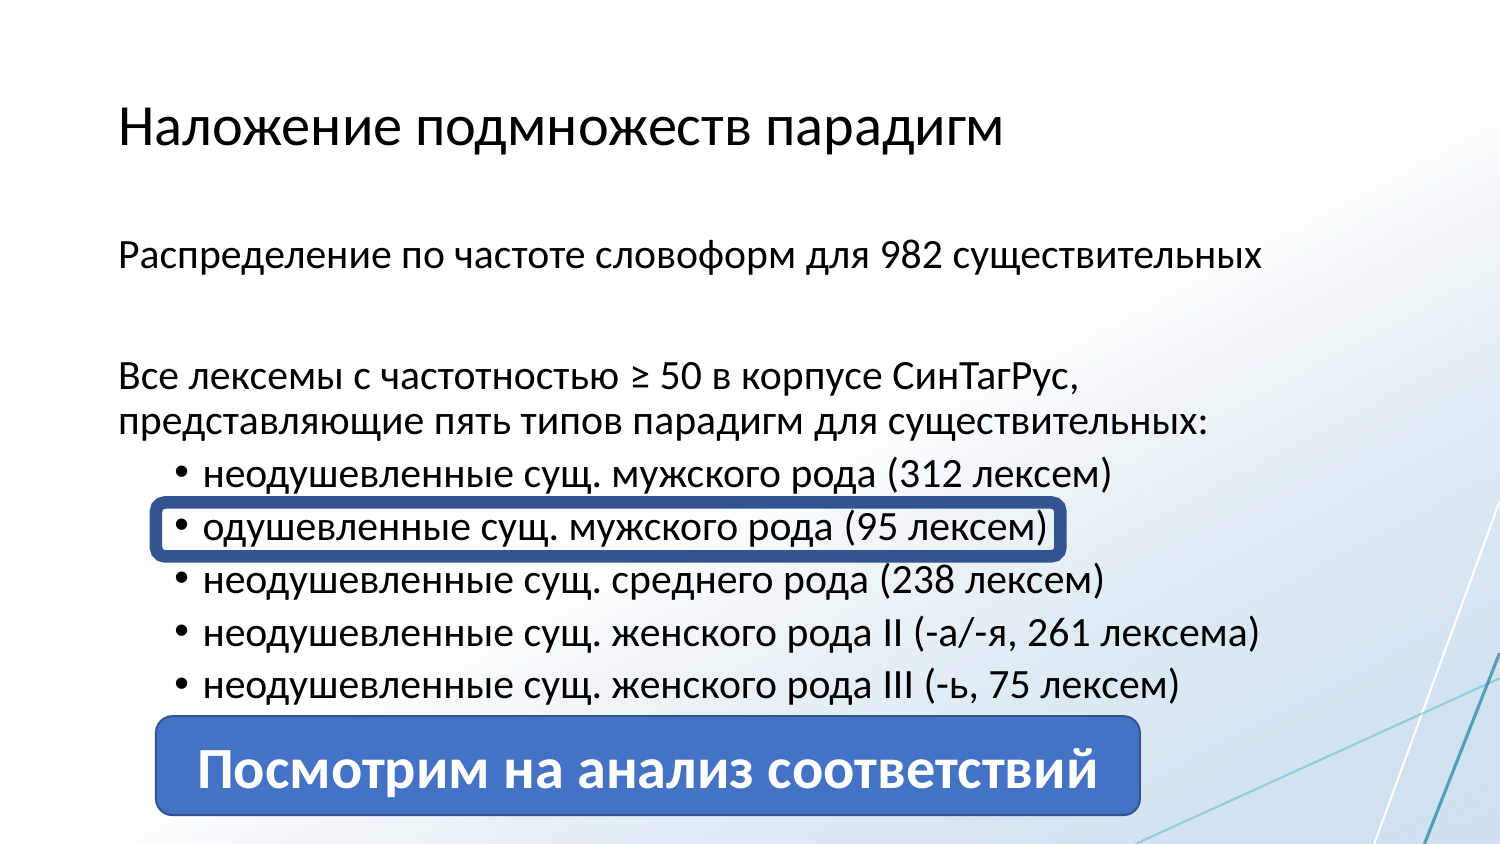

# Наложение подмножеств парадигм
Распределение по частоте словоформ для 982 существительных

Все лексемы с частотностью ≥ 50 в корпусе СинТагРус, представляющие пять типов парадигм для существительных:
неодушевленные сущ. мужского рода (312 лексем)
одушевленные сущ. мужского рода (95 лексем)
неодушевленные сущ. среднего рода (238 лексем)
неодушевленные сущ. женского рода II (-a/-я, 261 лексема)
неодушевленные сущ. женского рода III (-ь, 75 лексем)

Посмотрим на анализ соответствий